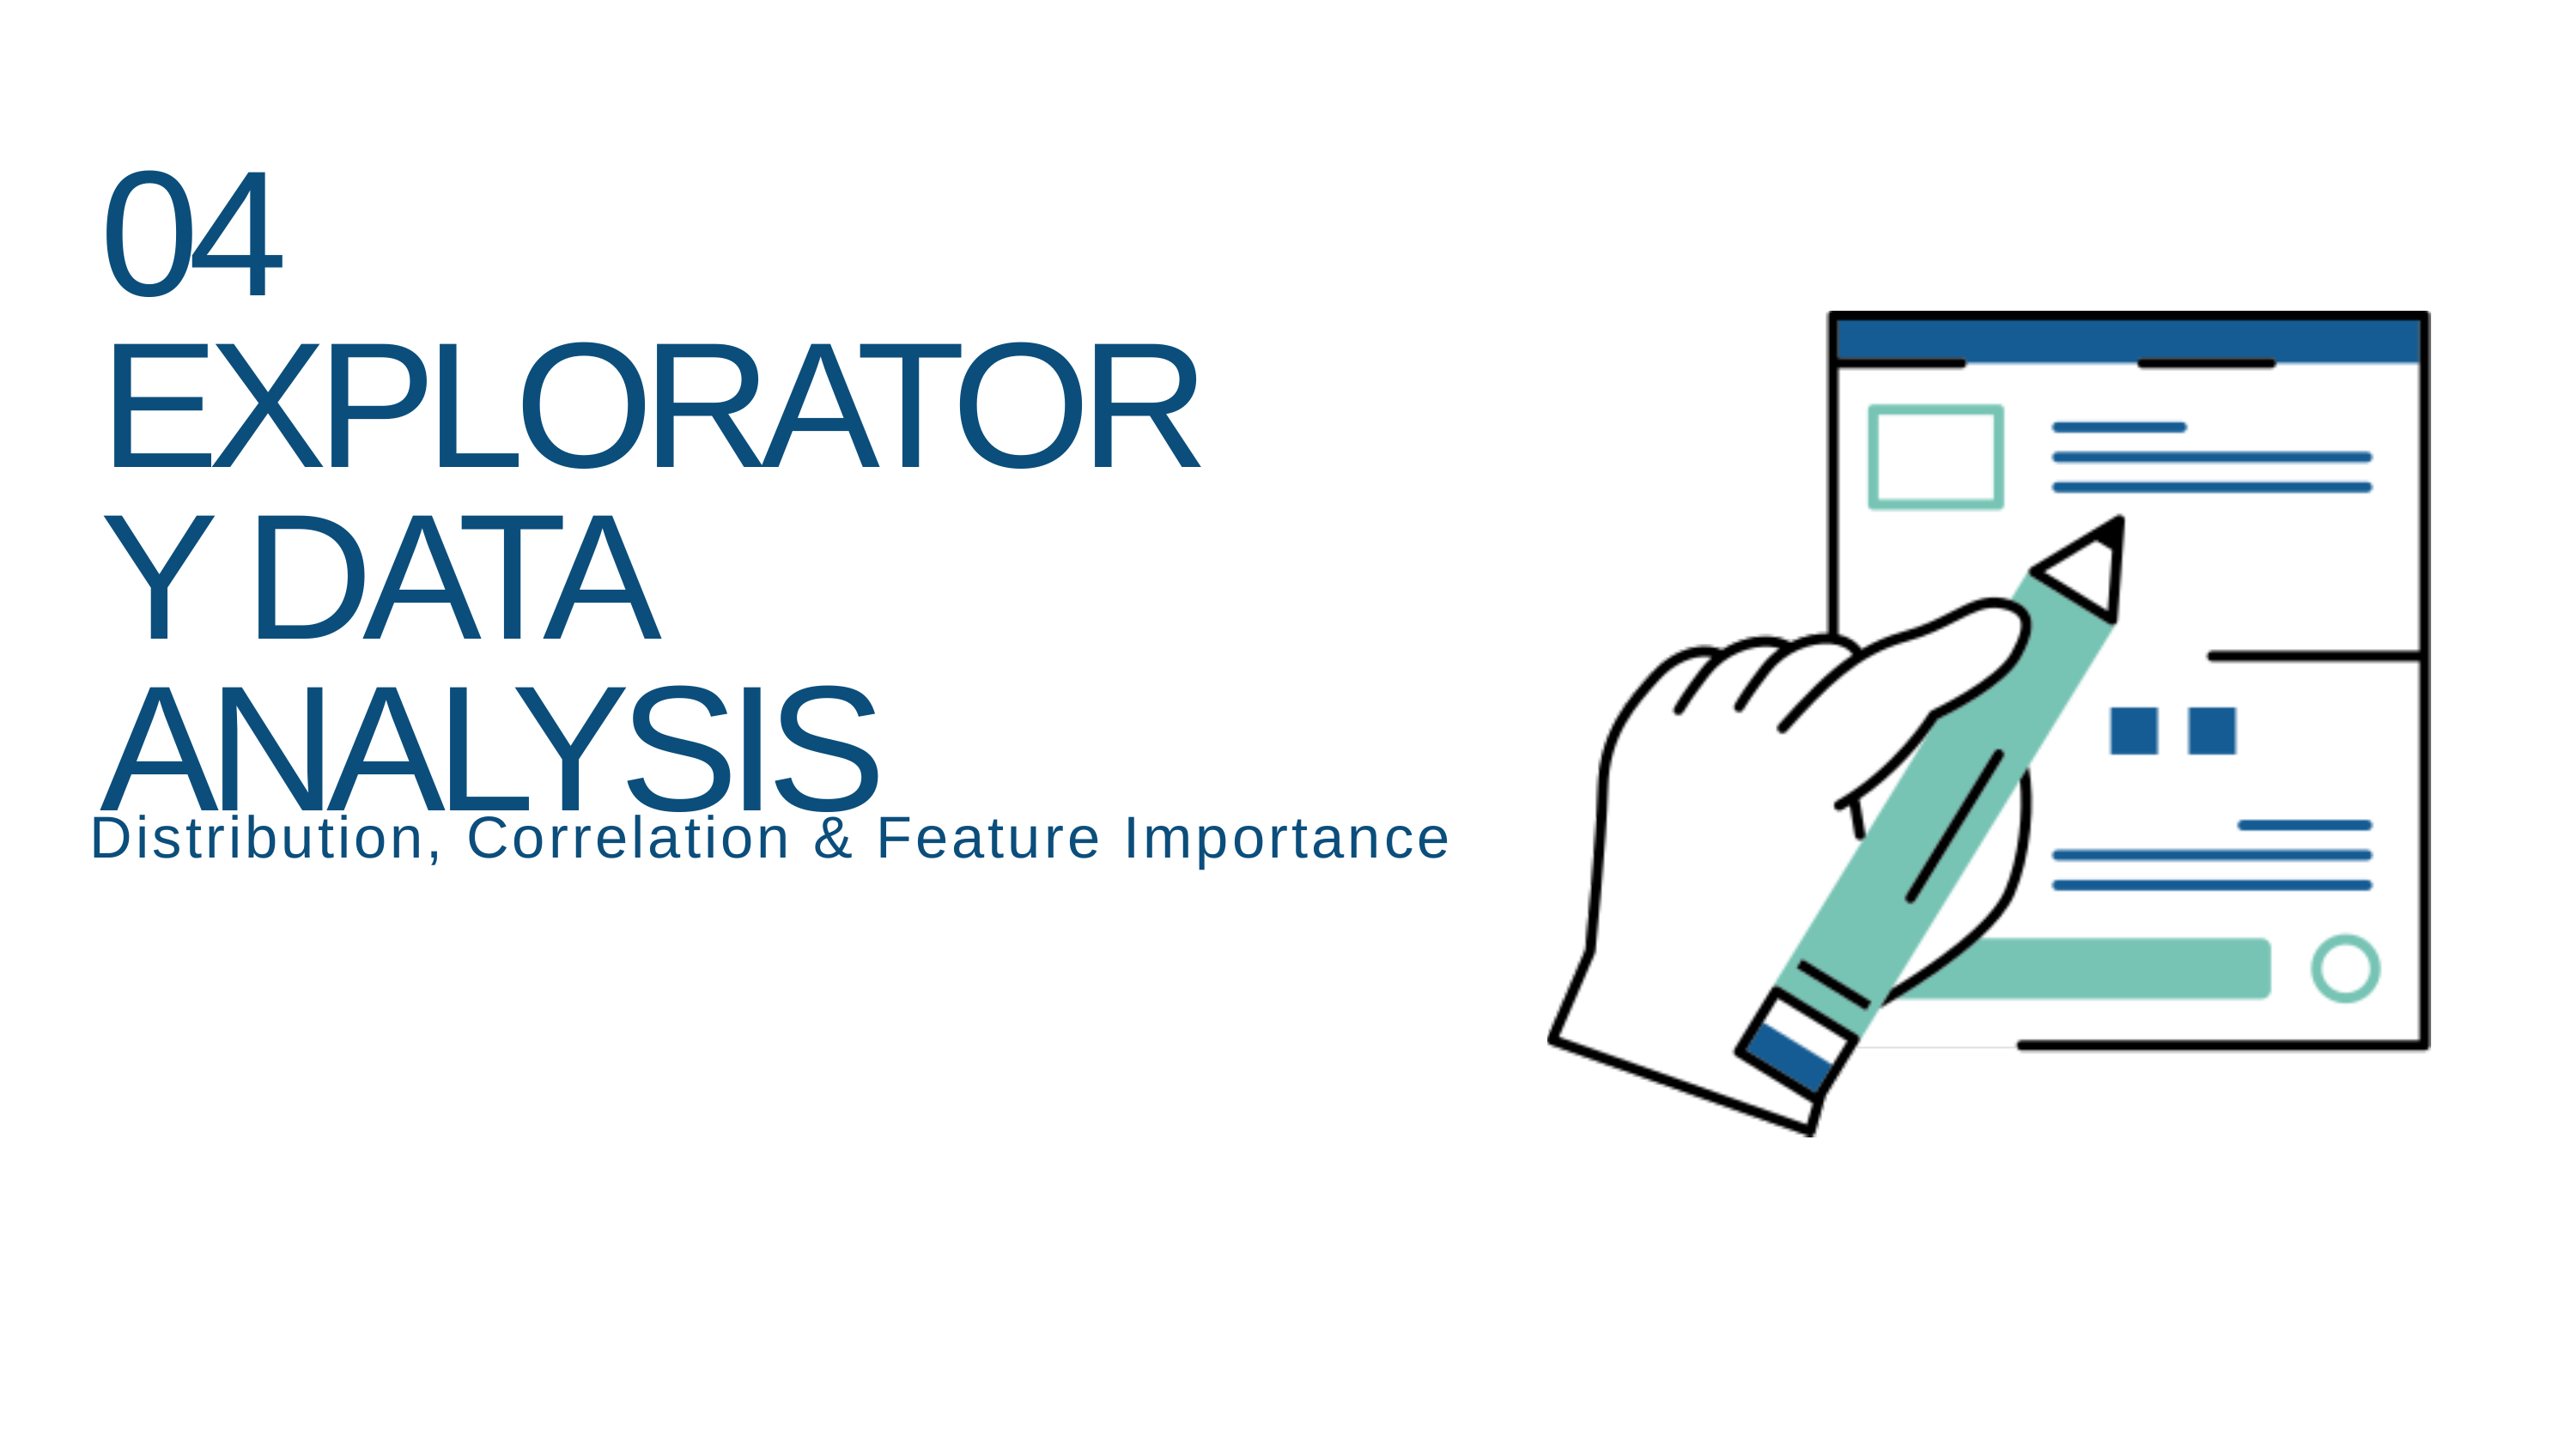

04
EXPLORATORY DATA ANALYSIS

Distribution, Correlation & Feature Importance